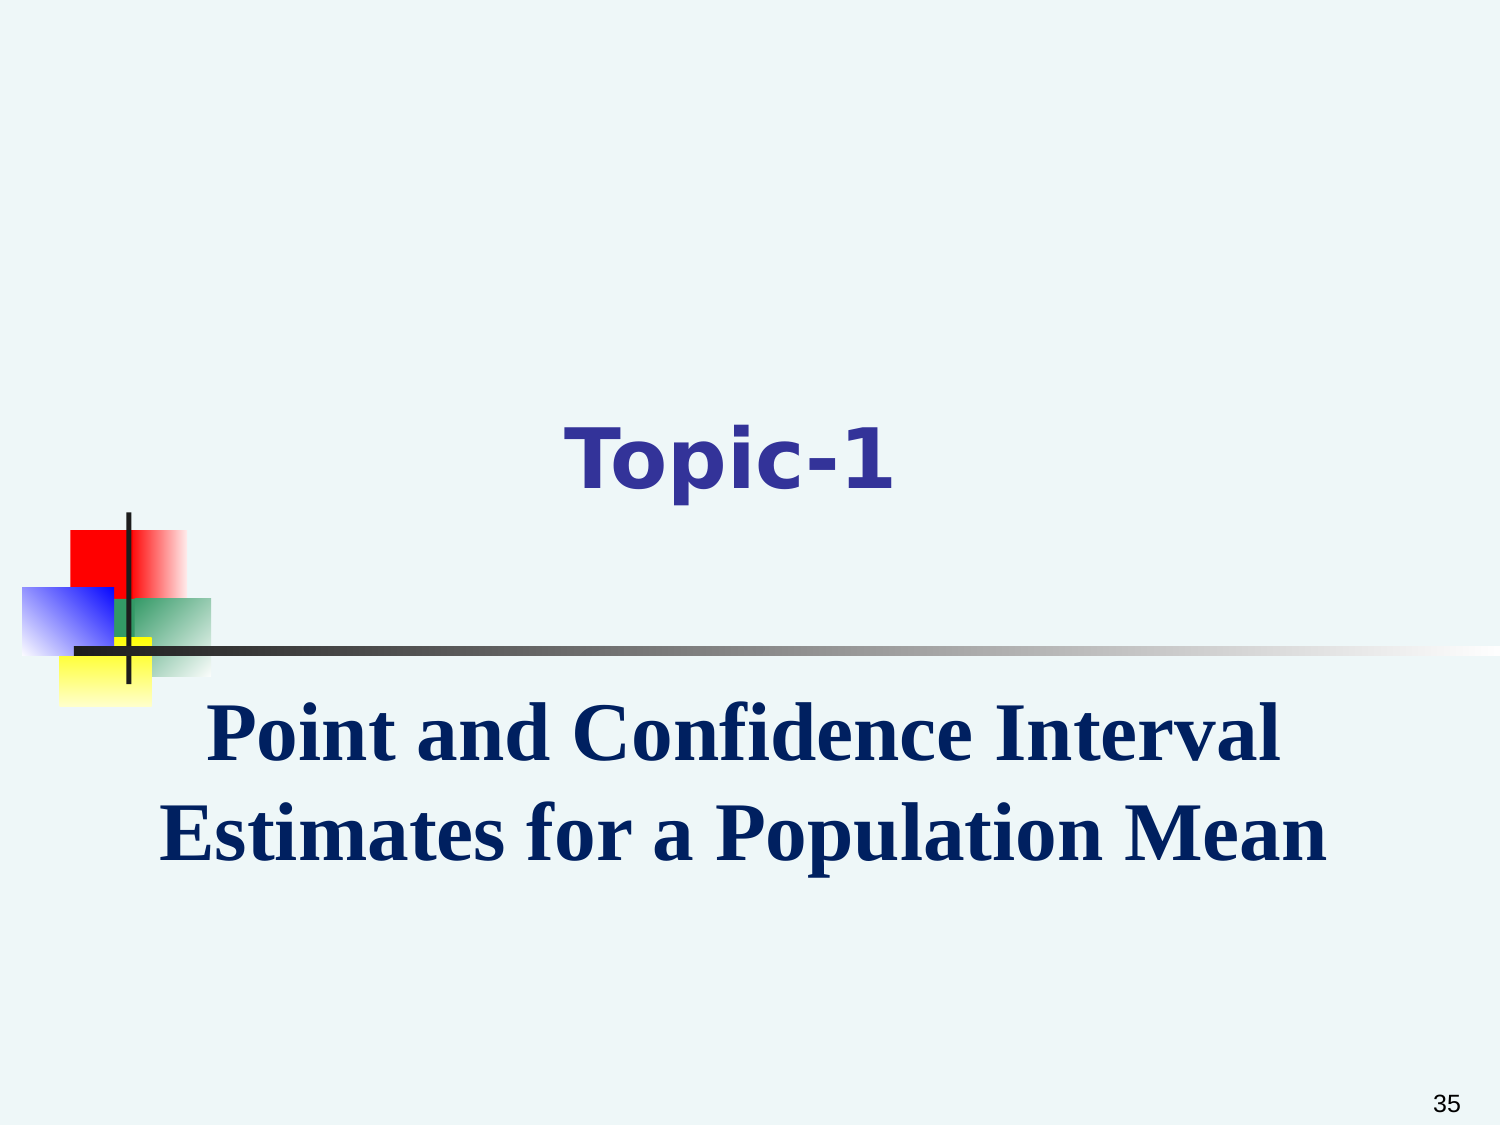

# Topic-1
Point and Confidence Interval Estimates for a Population Mean
35